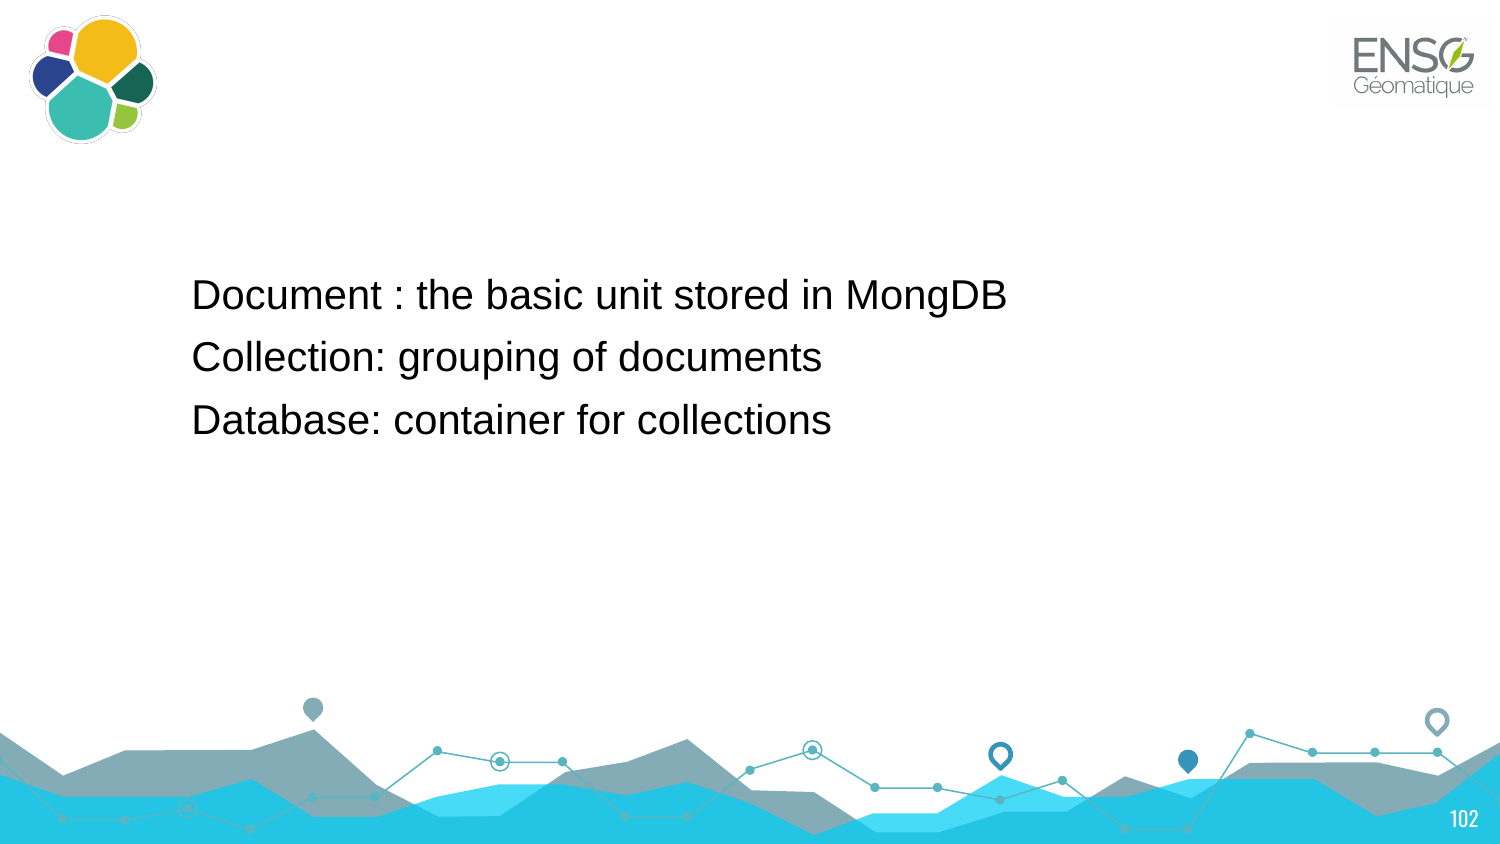

#
Document : the basic unit stored in MongDB
Collection: grouping of documents
Database: container for collections
102